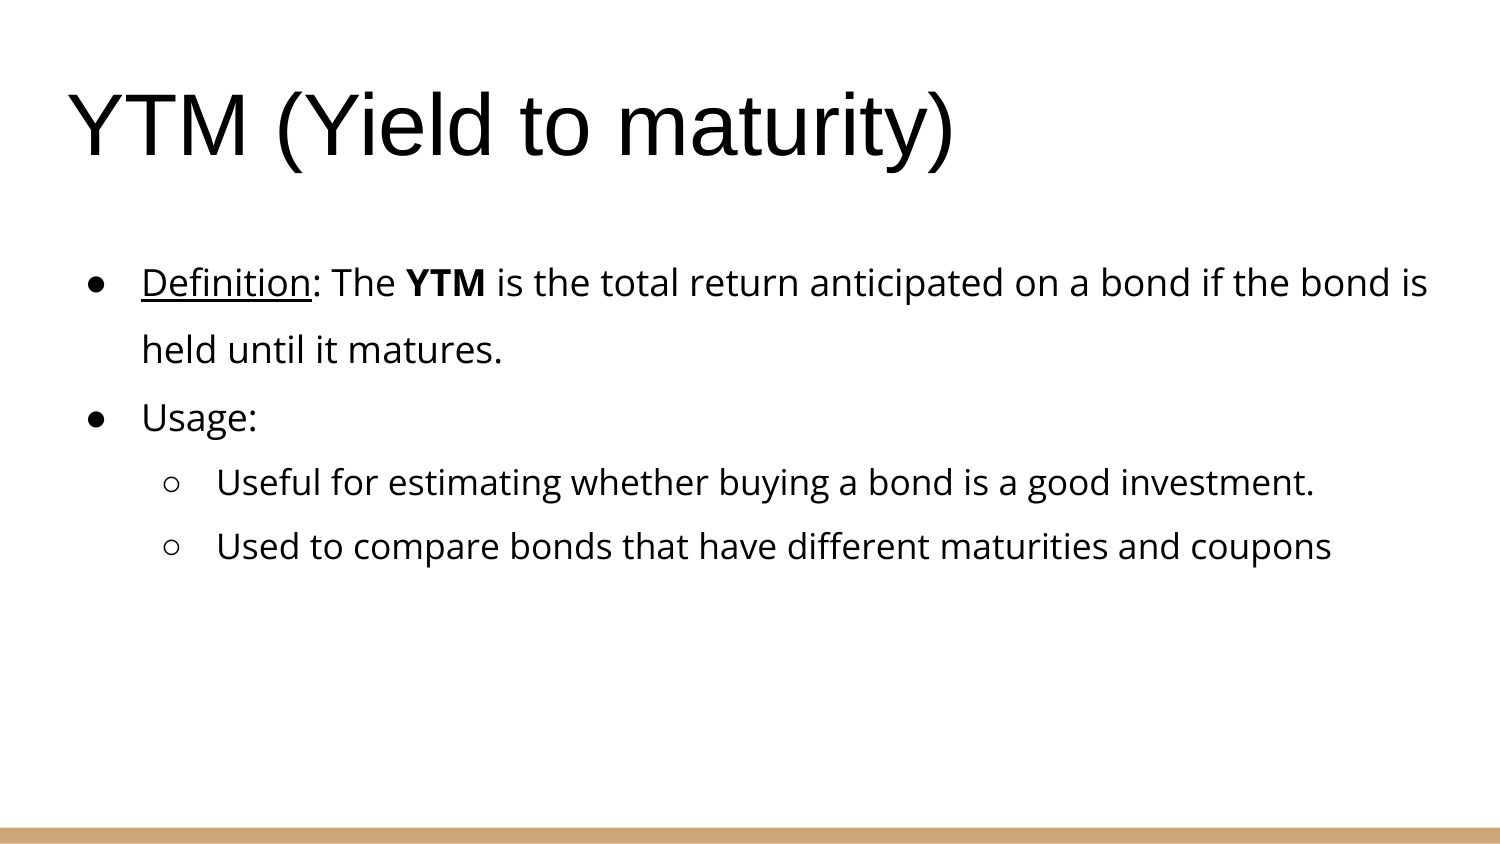

# YTM (Yield to maturity)
Definition: The YTM is the total return anticipated on a bond if the bond is held until it matures.
Usage:
Useful for estimating whether buying a bond is a good investment.
Used to compare bonds that have different maturities and coupons